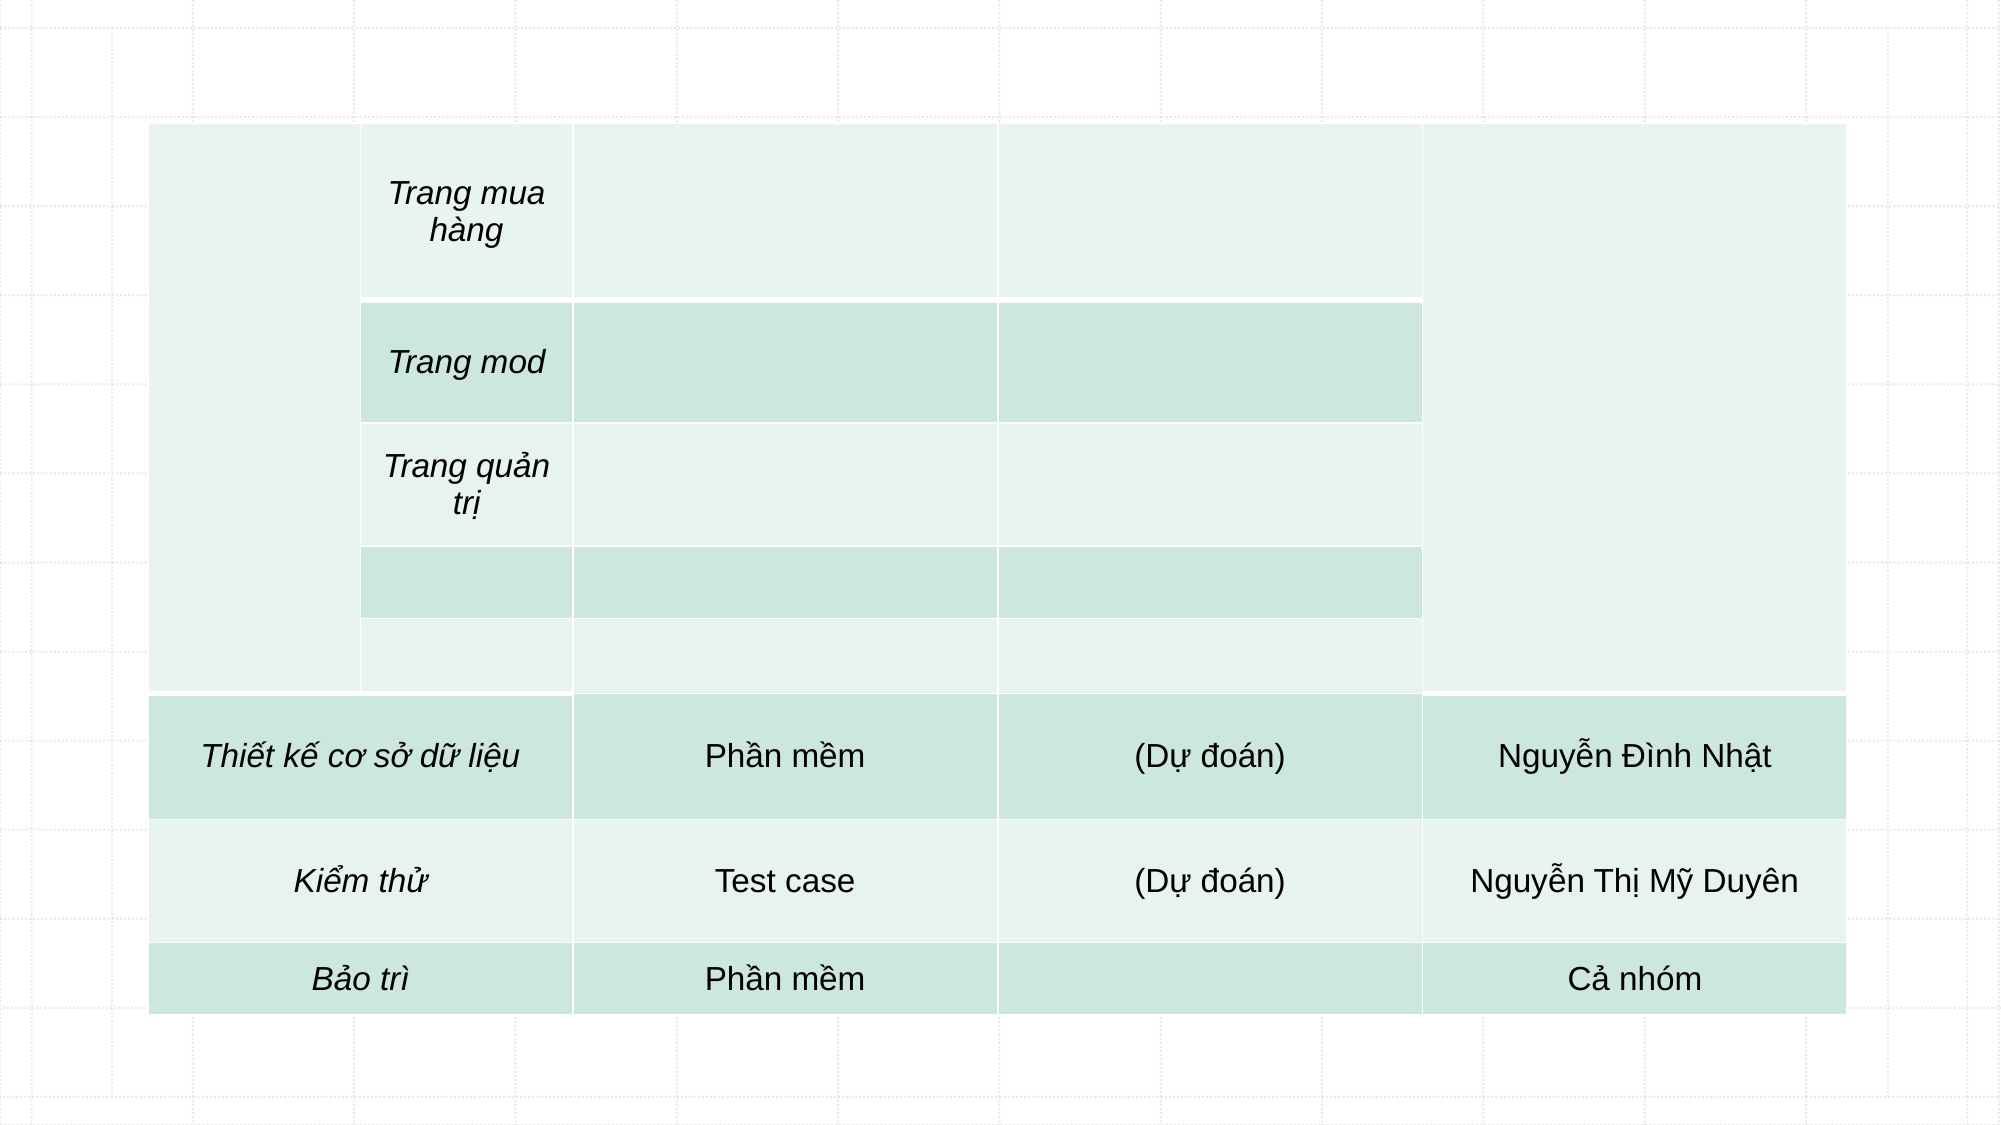

|  | Trang mua hàng |  |  |  |
| --- | --- | --- | --- | --- |
|  | Trang mod |  |  |  |
|  | Trang quản trị |  |  |  |
|  |  |  |  |  |
|  |  |  |  |  |
| Thiết kế cơ sở dữ liệu |  | Phần mềm | (Dự đoán) | Nguyễn Đình Nhật |
| Kiểm thử |  | Test case | (Dự đoán) | Nguyễn Thị Mỹ Duyên |
| Bảo trì |  | Phần mềm |  | Cả nhóm |